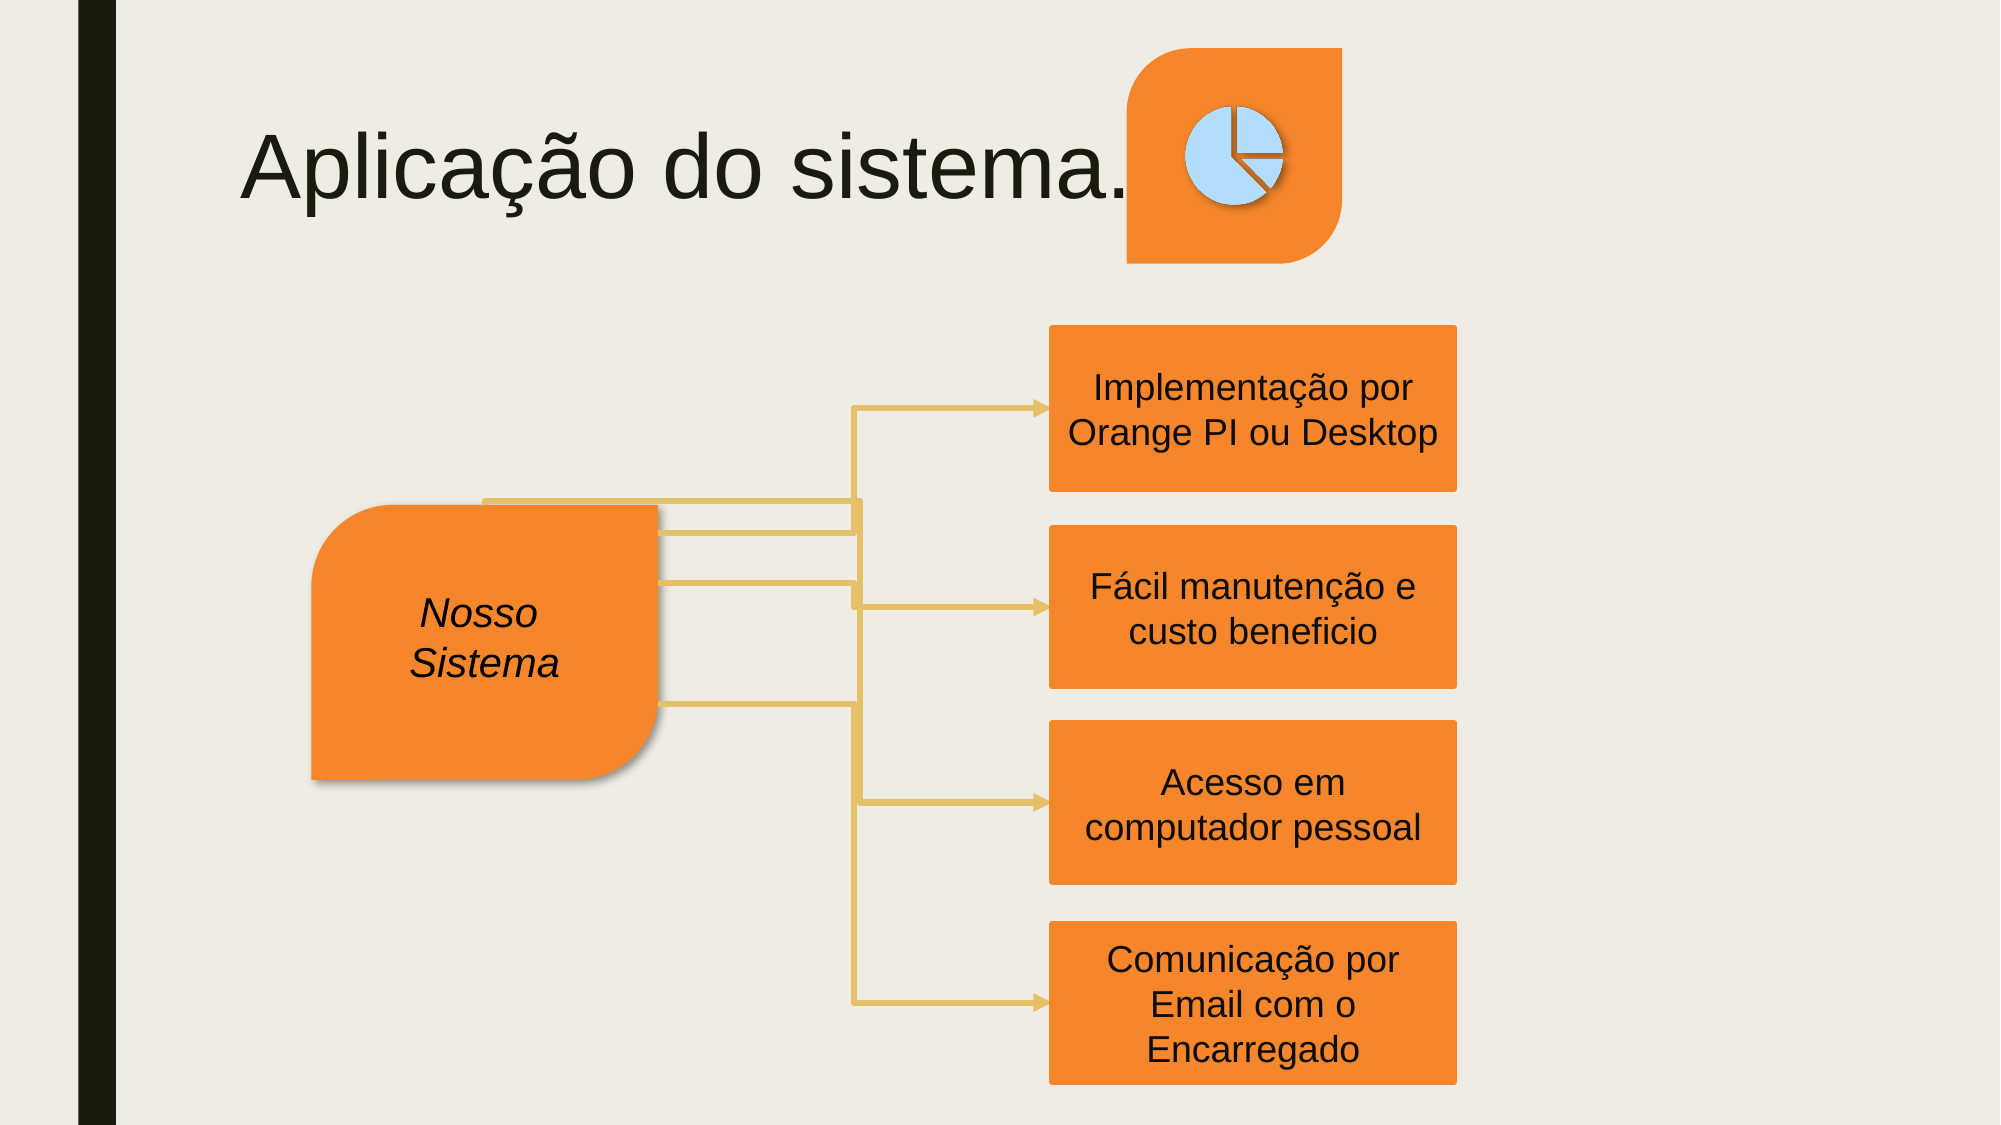

# Aplicação do sistema.
Implementação por Orange PI ou Desktop

Nosso
Sistema

Fácil manutenção e custo beneficio
Acesso em computador pessoal
Comunicação por Email com o Encarregado